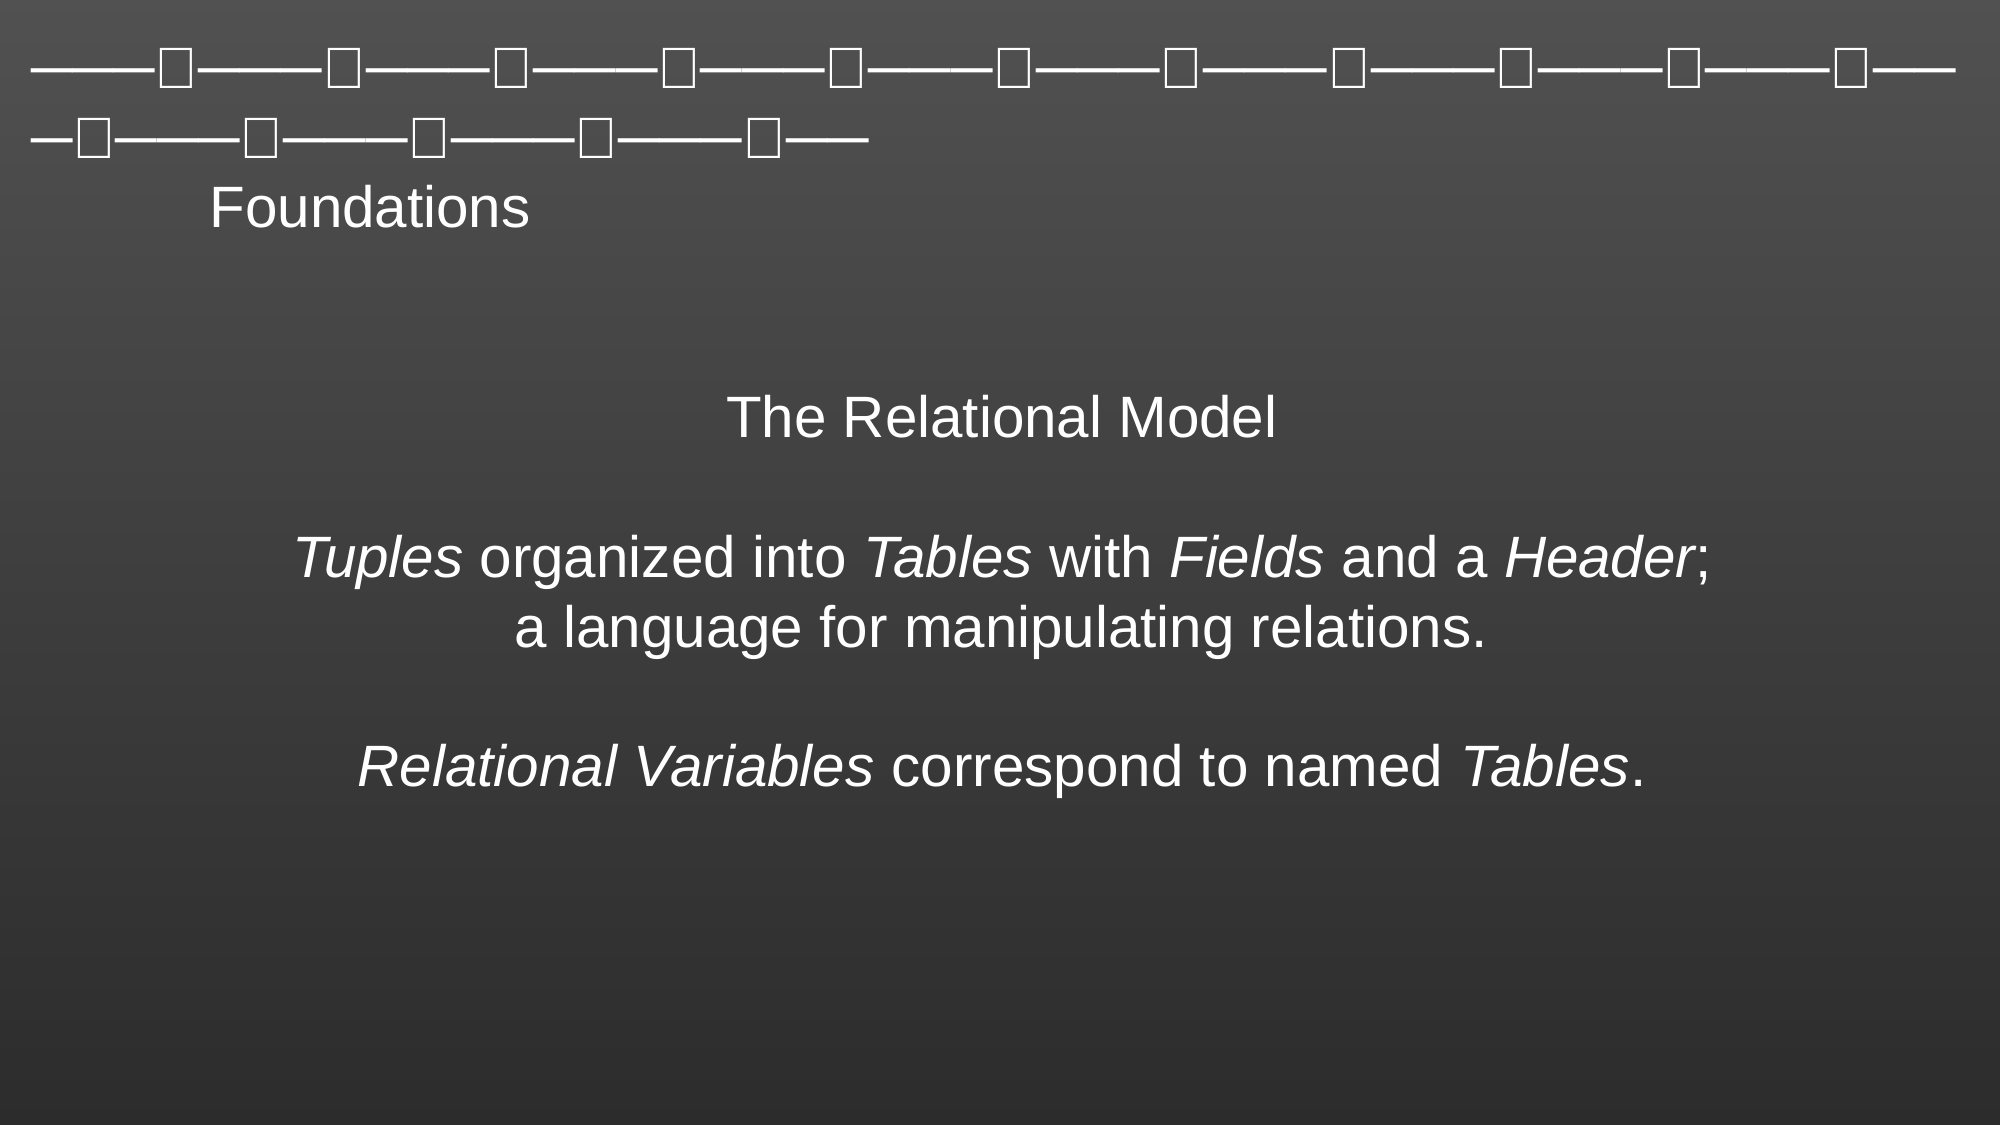

───􀓢───􀓢───􀓥───􀓢───􀓢───􀓢───􀓢───􀓢───􀓢───􀓢───􀓢───􀓢───􀓢───􀓢───􀓢───􀓢──
           Foundations

The Relational Model

Tuples organized into Tables with Fields and a Header;
a language for manipulating relations.

Relational Variables correspond to named Tables.